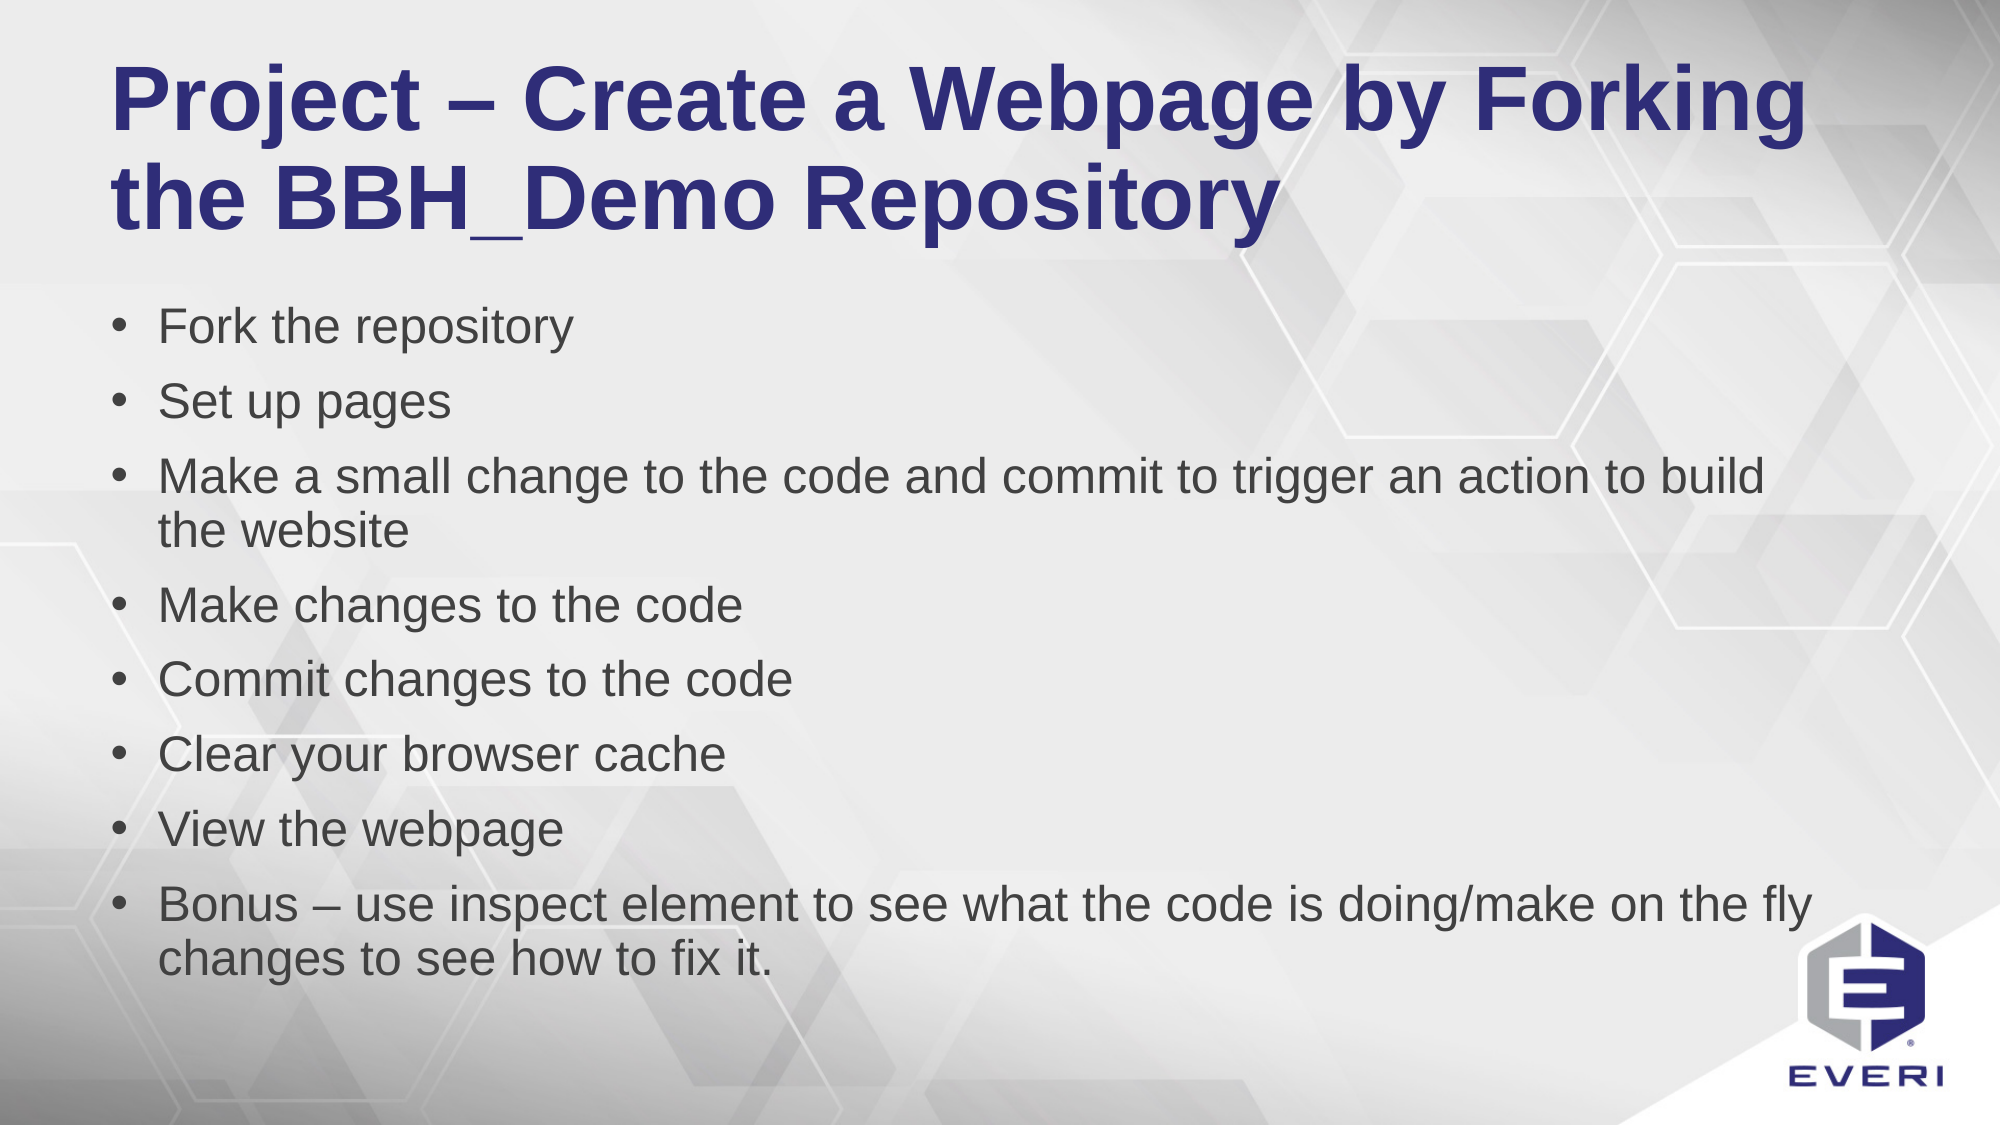

# Project – Create a Webpage by Forking the BBH_Demo Repository
Fork the repository
Set up pages
Make a small change to the code and commit to trigger an action to build the website
Make changes to the code
Commit changes to the code
Clear your browser cache
View the webpage
Bonus – use inspect element to see what the code is doing/make on the fly changes to see how to fix it.